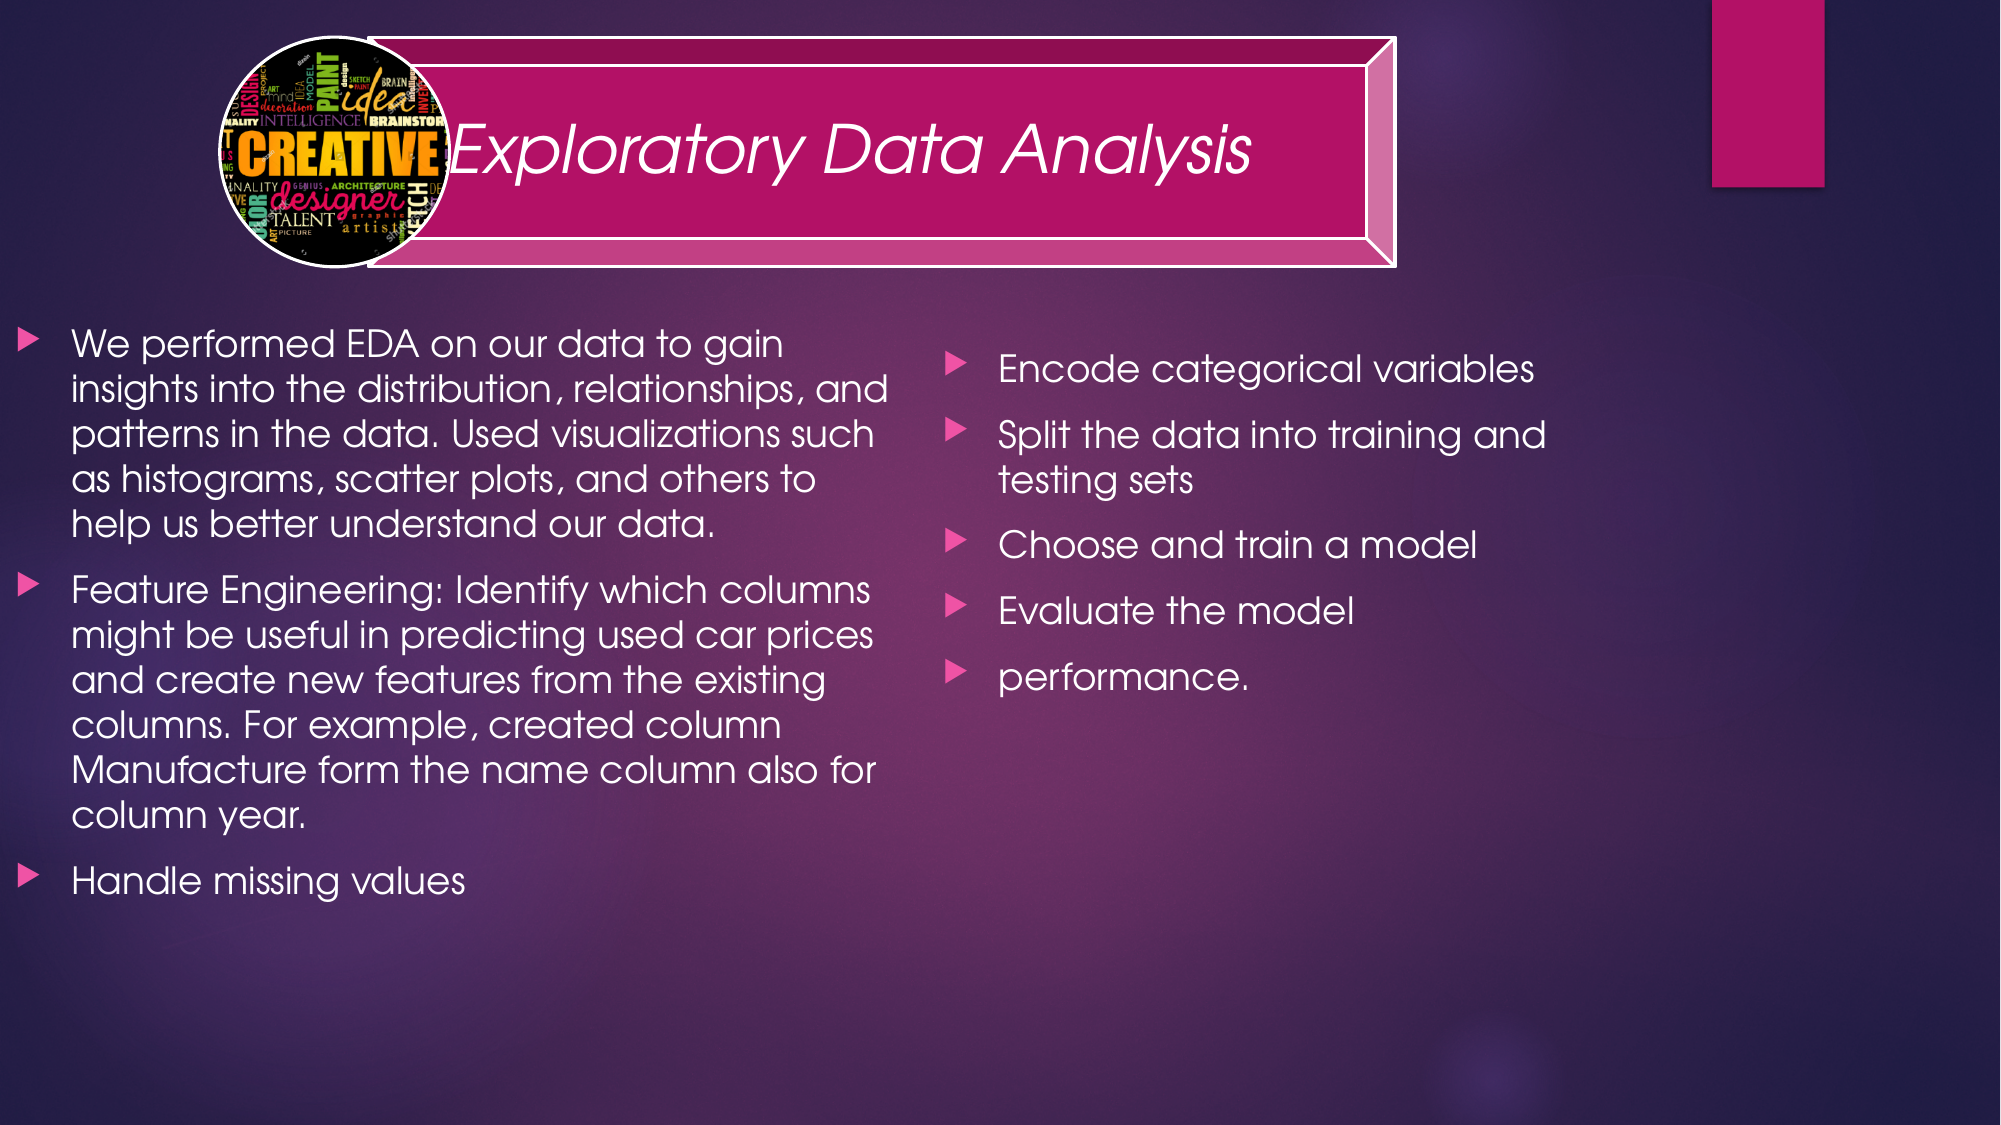

Exploratory Data Analysis
We performed EDA on our data to gain insights into the distribution, relationships, and patterns in the data. Used visualizations such as histograms, scatter plots, and others to help us better understand our data.
Feature Engineering: Identify which columns might be useful in predicting used car prices and create new features from the existing columns. For example, created column Manufacture form the name column also for column year.
Handle missing values
Encode categorical variables
Split the data into training and testing sets
Choose and train a model
Evaluate the model
performance.